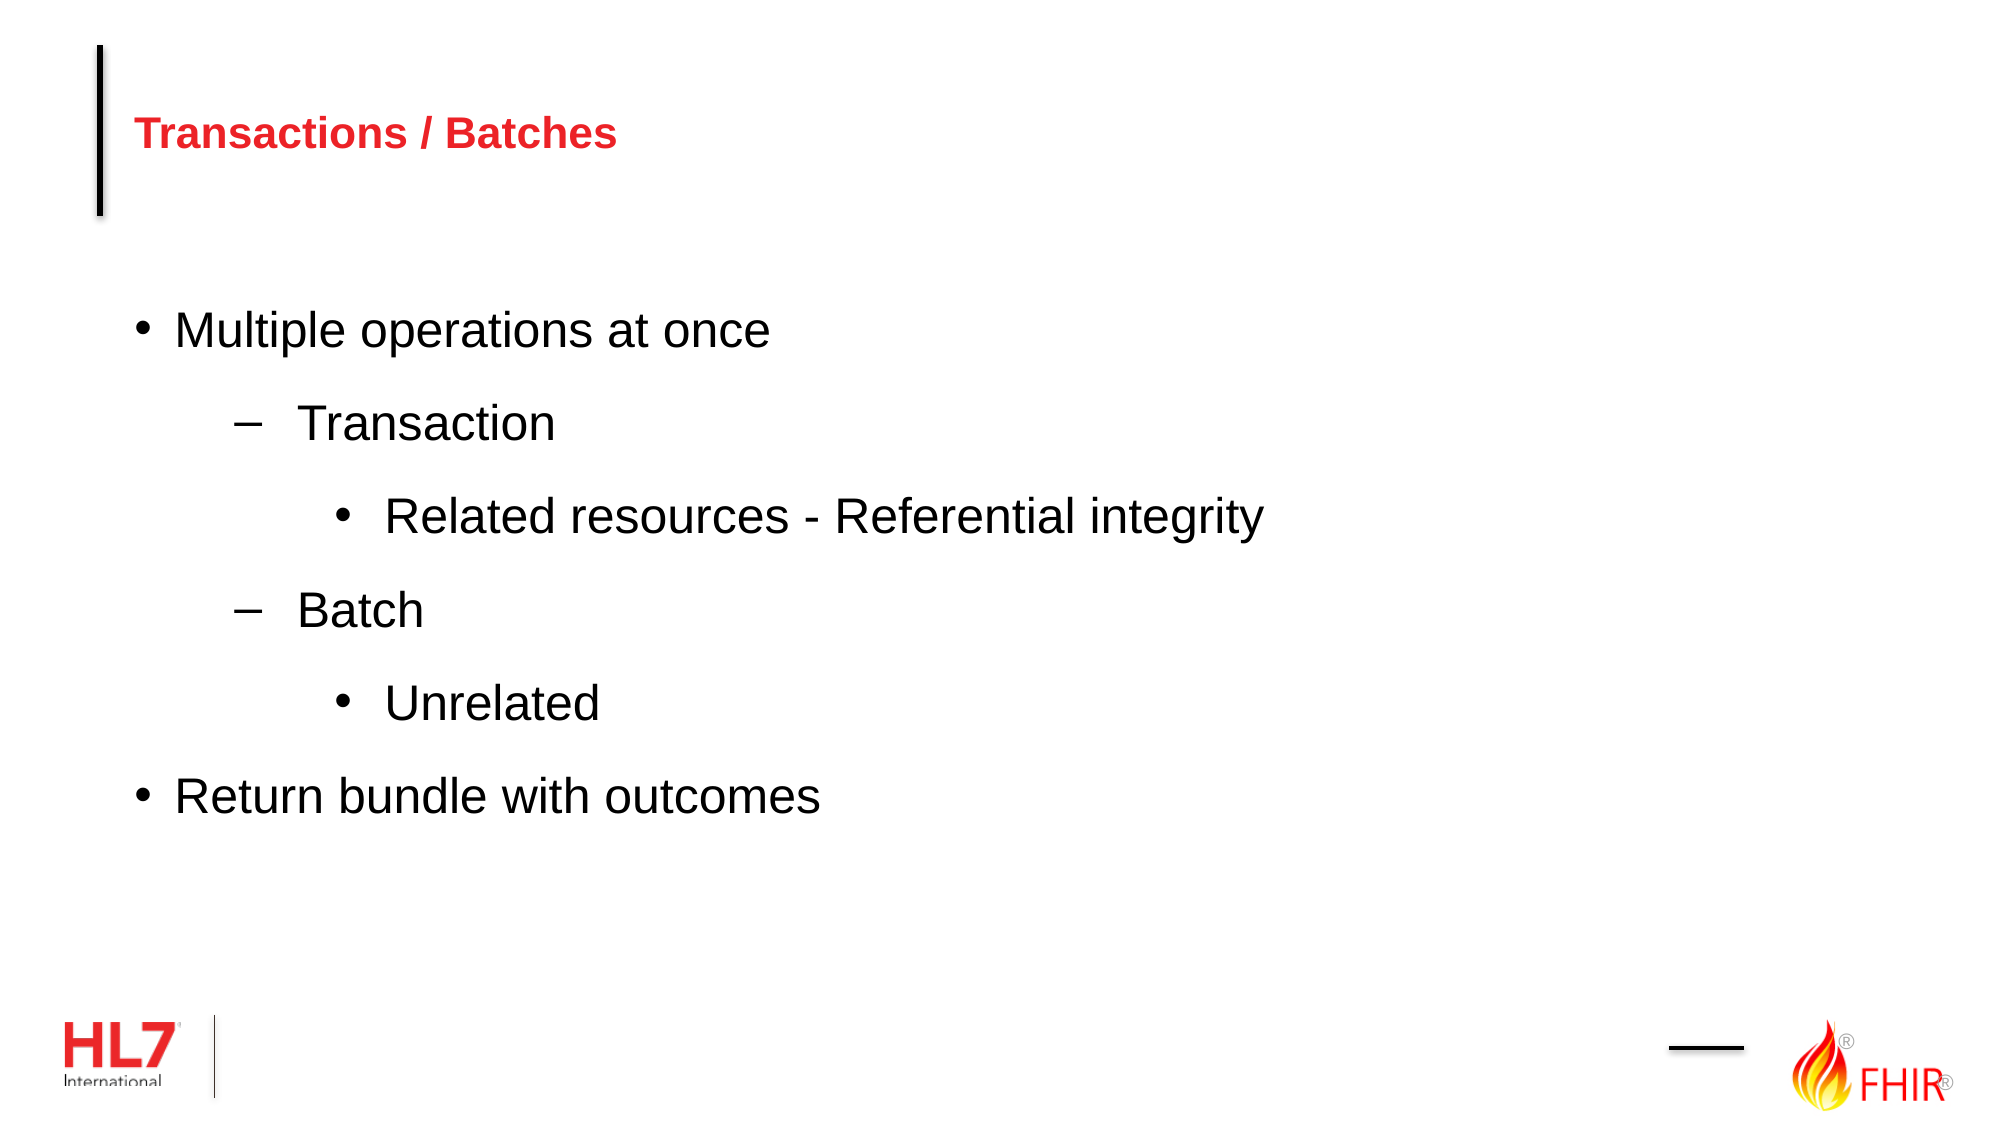

# Transactions / Batches
Multiple operations at once
Transaction
Related resources - Referential integrity
Batch
Unrelated
Return bundle with outcomes